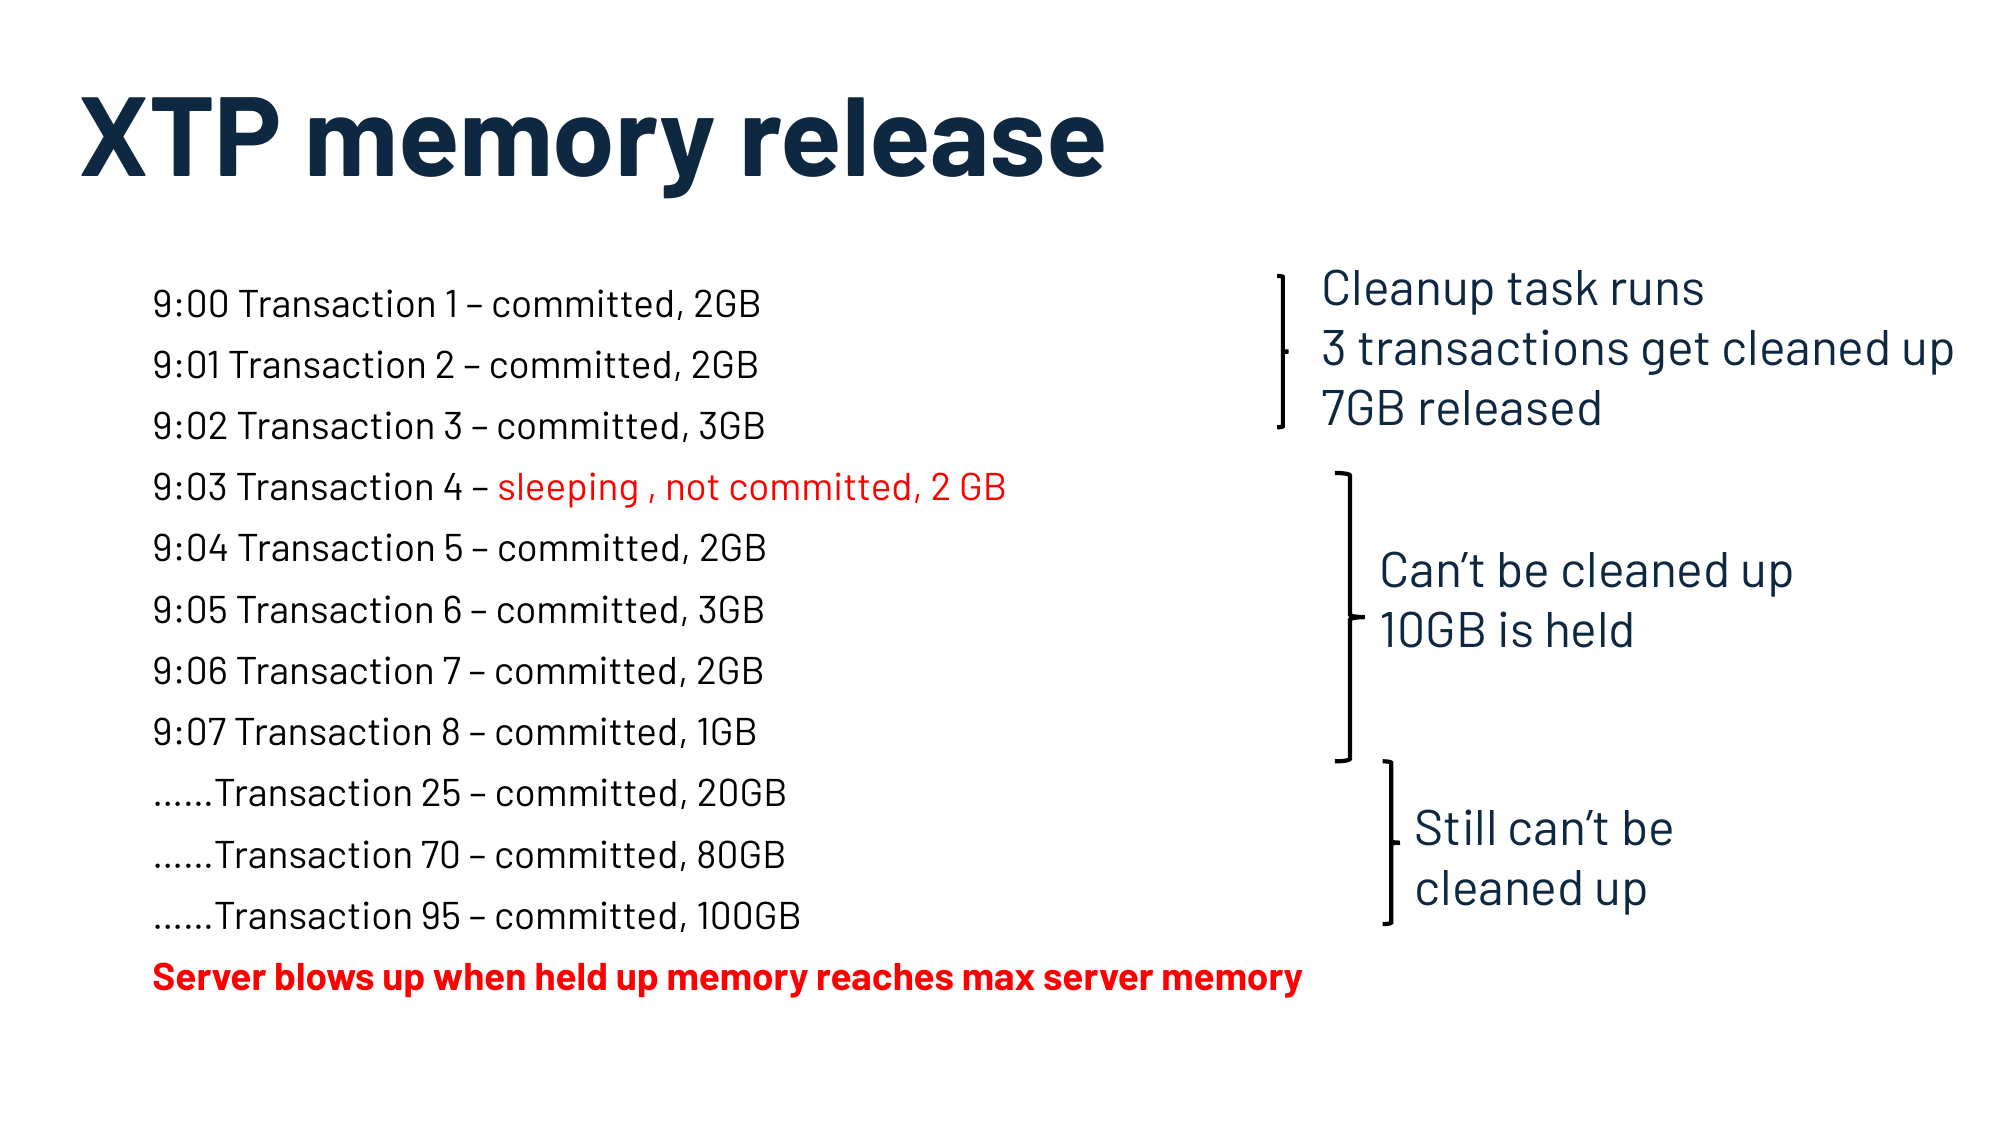

# XTP memory release
Cleanup task runs
3 transactions get cleaned up
7GB released
9:00 Transaction 1 – committed, 2GB
9:01 Transaction 2 – committed, 2GB
9:02 Transaction 3 – committed, 3GB
9:03 Transaction 4 – sleeping , not committed, 2 GB
9:04 Transaction 5 – committed, 2GB
9:05 Transaction 6 – committed, 3GB
9:06 Transaction 7 – committed, 2GB
9:07 Transaction 8 – committed, 1GB
……Transaction 25 – committed, 20GB
……Transaction 70 – committed, 80GB
……Transaction 95 – committed, 100GB
Server blows up when held up memory reaches max server memory

Can’t be cleaned up
10GB is held

Still can’t be cleaned up